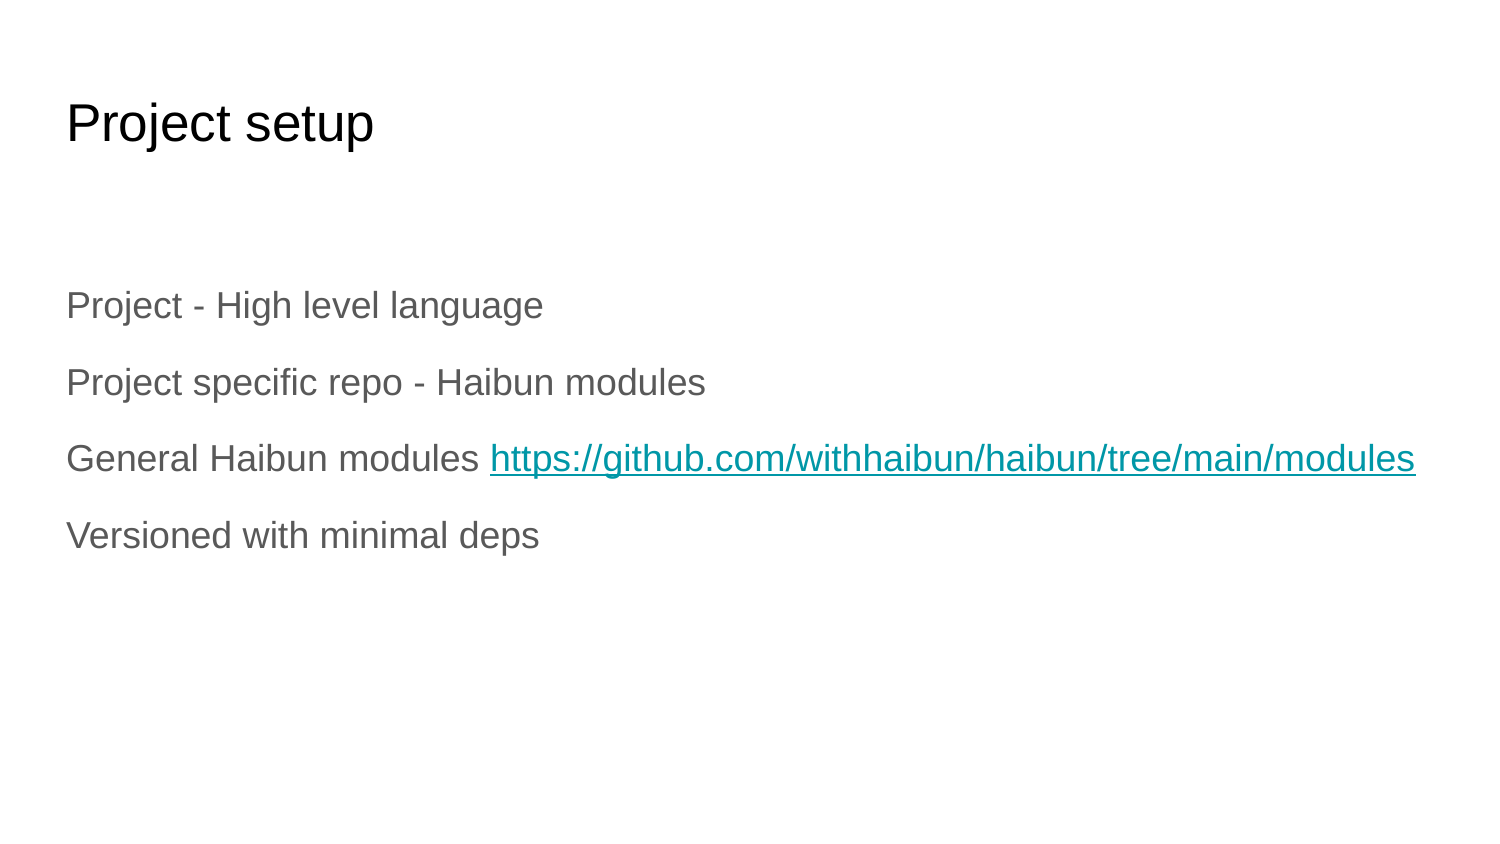

# Project setup

Project - High level language
Project specific repo - Haibun modules
General Haibun modules https://github.com/withhaibun/haibun/tree/main/modules
Versioned with minimal deps